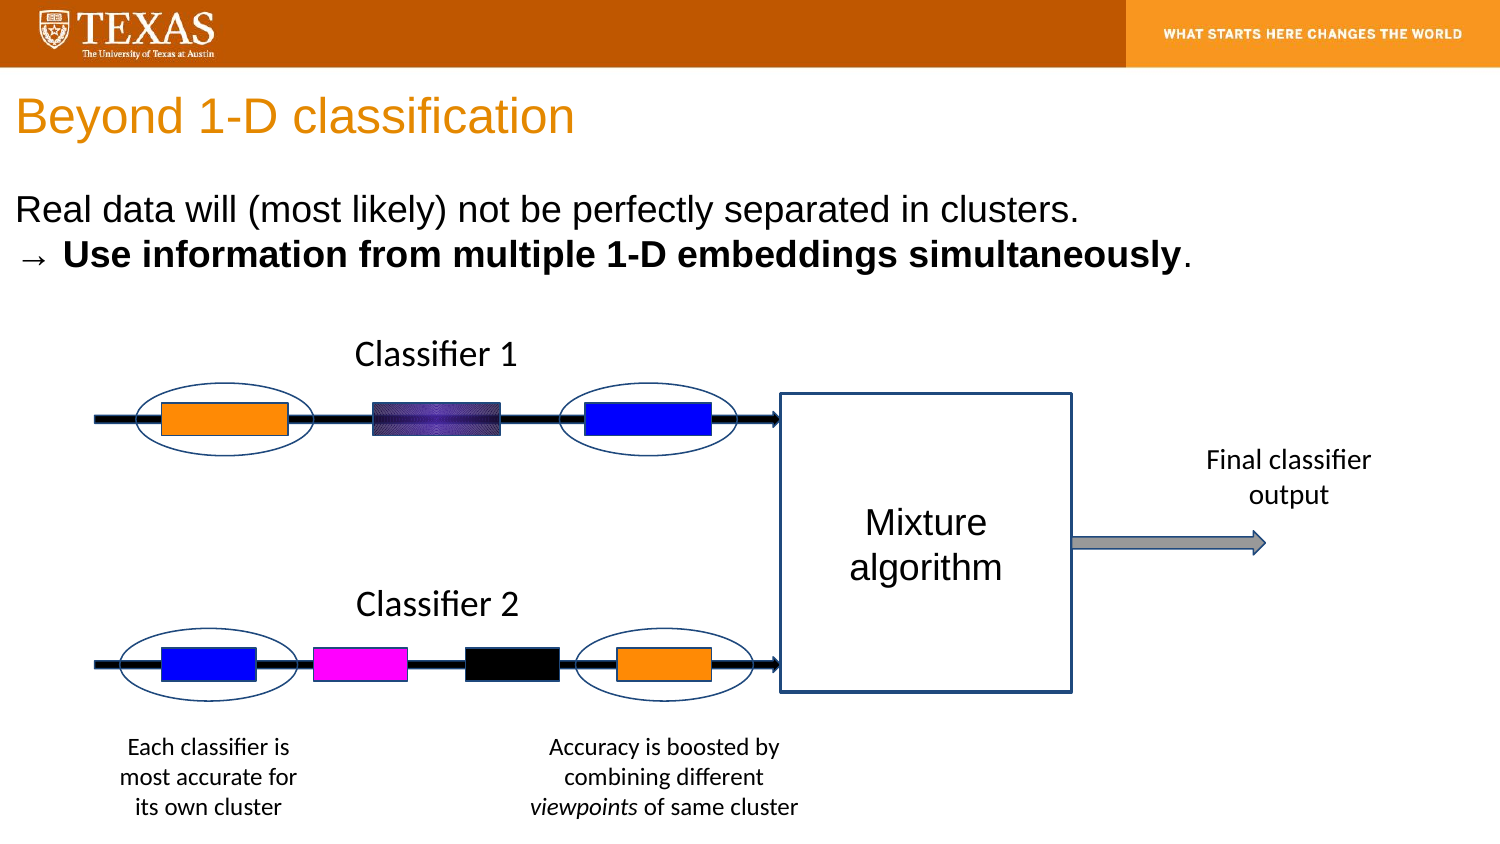

# Beyond 1-D classification
Real data will (most likely) not be perfectly separated in clusters.
→ Use information from multiple 1-D embeddings simultaneously.
Classifier 1

Mixture algorithm

Final classifier output

Classifier 2

Each classifier is most accurate for its own cluster
Accuracy is boosted by combining different viewpoints of same cluster